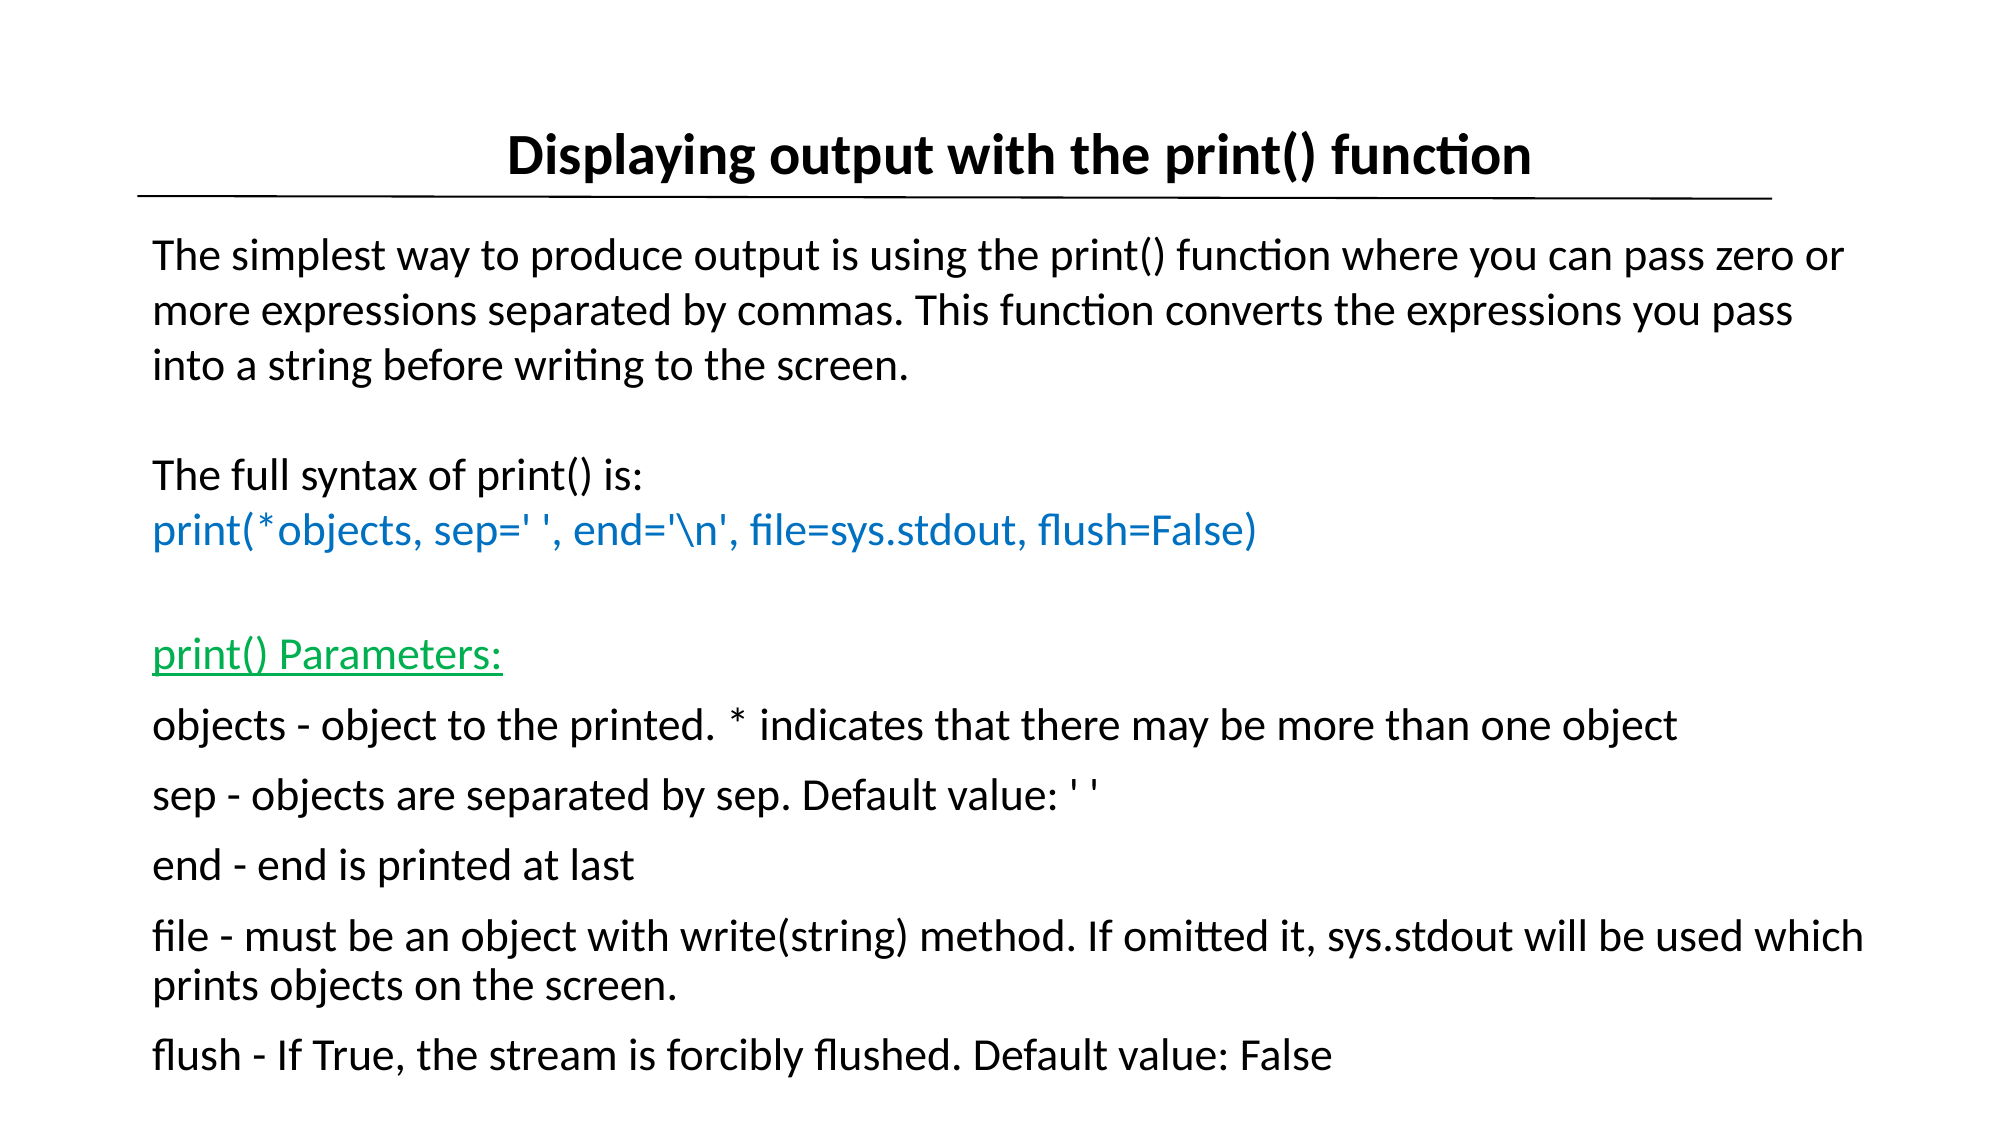

Displaying output with the print() function
The simplest way to produce output is using the print() function where you can pass zero or more expressions separated by commas. This function converts the expressions you pass into a string before writing to the screen.

The full syntax of print() is:
print(*objects, sep=' ', end='\n', file=sys.stdout, flush=False)

print() Parameters:
objects - object to the printed. * indicates that there may be more than one object
sep - objects are separated by sep. Default value: ' '
end - end is printed at last
file - must be an object with write(string) method. If omitted it, sys.stdout will be used which prints objects on the screen.
flush - If True, the stream is forcibly flushed. Default value: False